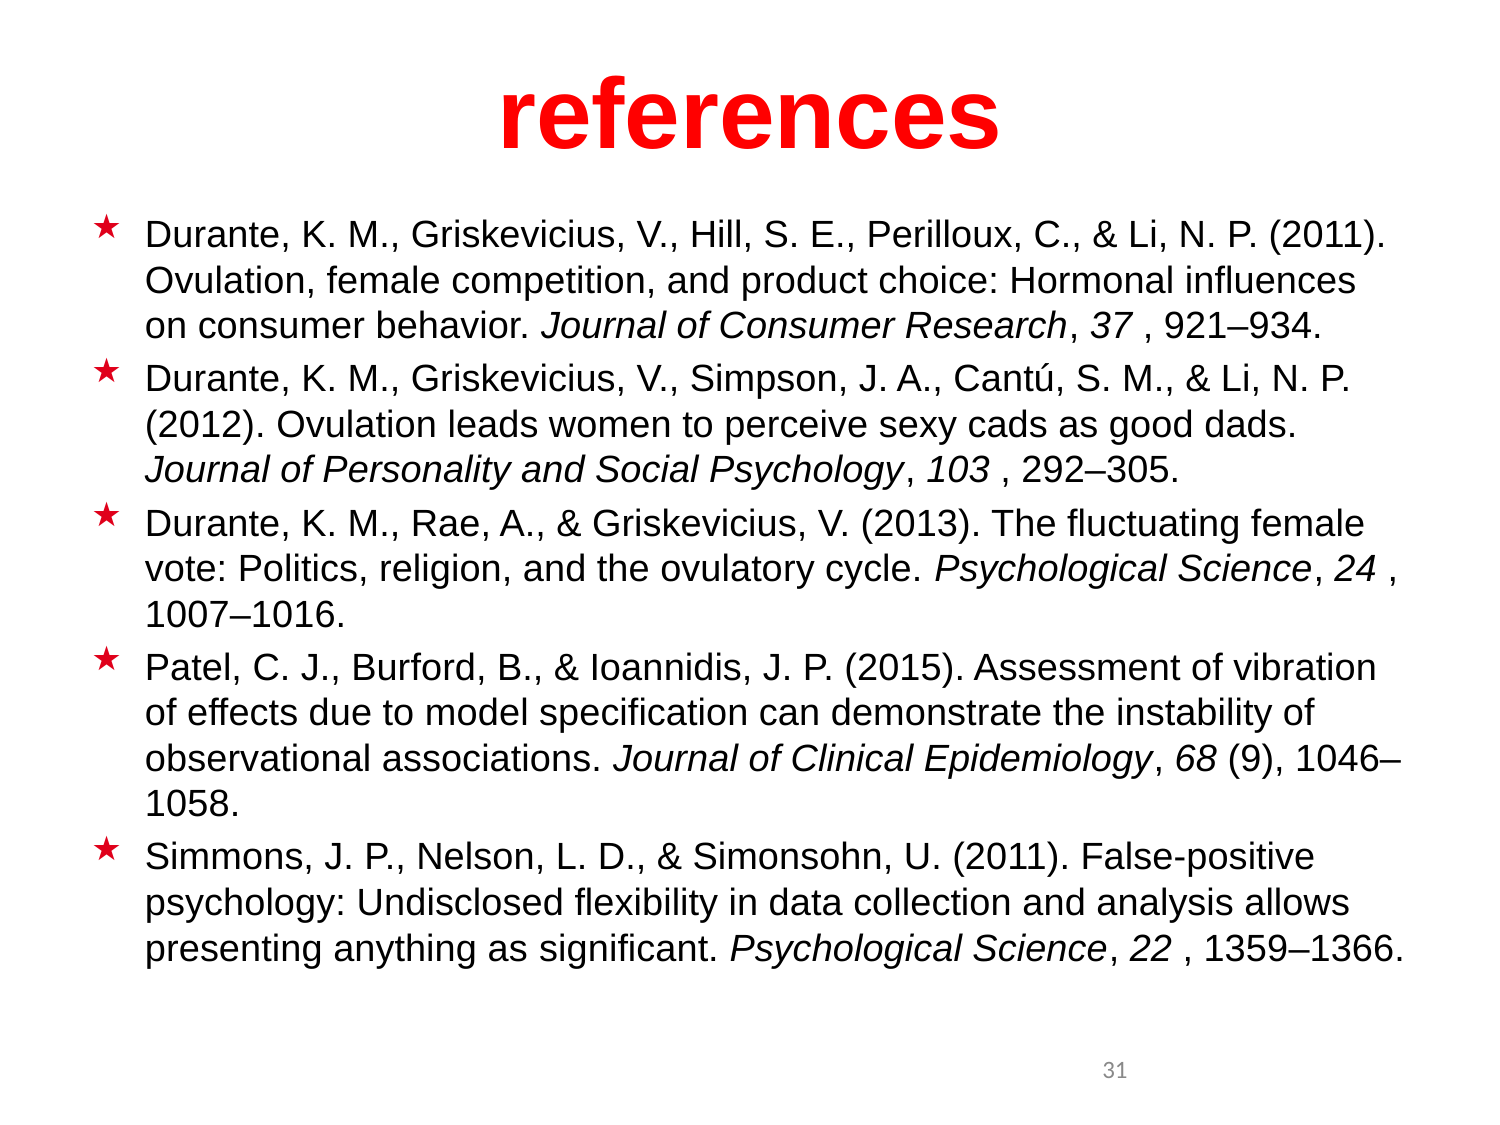

# references
Durante, K. M., Griskevicius, V., Hill, S. E., Perilloux, C., & Li, N. P. (2011). Ovulation, female competition, and product choice: Hormonal influences on consumer behavior. Journal of Consumer Research, 37 , 921–934.
Durante, K. M., Griskevicius, V., Simpson, J. A., Cantú, S. M., & Li, N. P. (2012). Ovulation leads women to perceive sexy cads as good dads. Journal of Personality and Social Psychology, 103 , 292–305.
Durante, K. M., Rae, A., & Griskevicius, V. (2013). The fluctuating female vote: Politics, religion, and the ovulatory cycle. Psychological Science, 24 , 1007–1016.
Patel, C. J., Burford, B., & Ioannidis, J. P. (2015). Assessment of vibration of effects due to model specification can demonstrate the instability of observational associations. Journal of Clinical Epidemiology, 68 (9), 1046–1058.
Simmons, J. P., Nelson, L. D., & Simonsohn, U. (2011). False-positive psychology: Undisclosed flexibility in data collection and analysis allows presenting anything as significant. Psychological Science, 22 , 1359–1366.

31